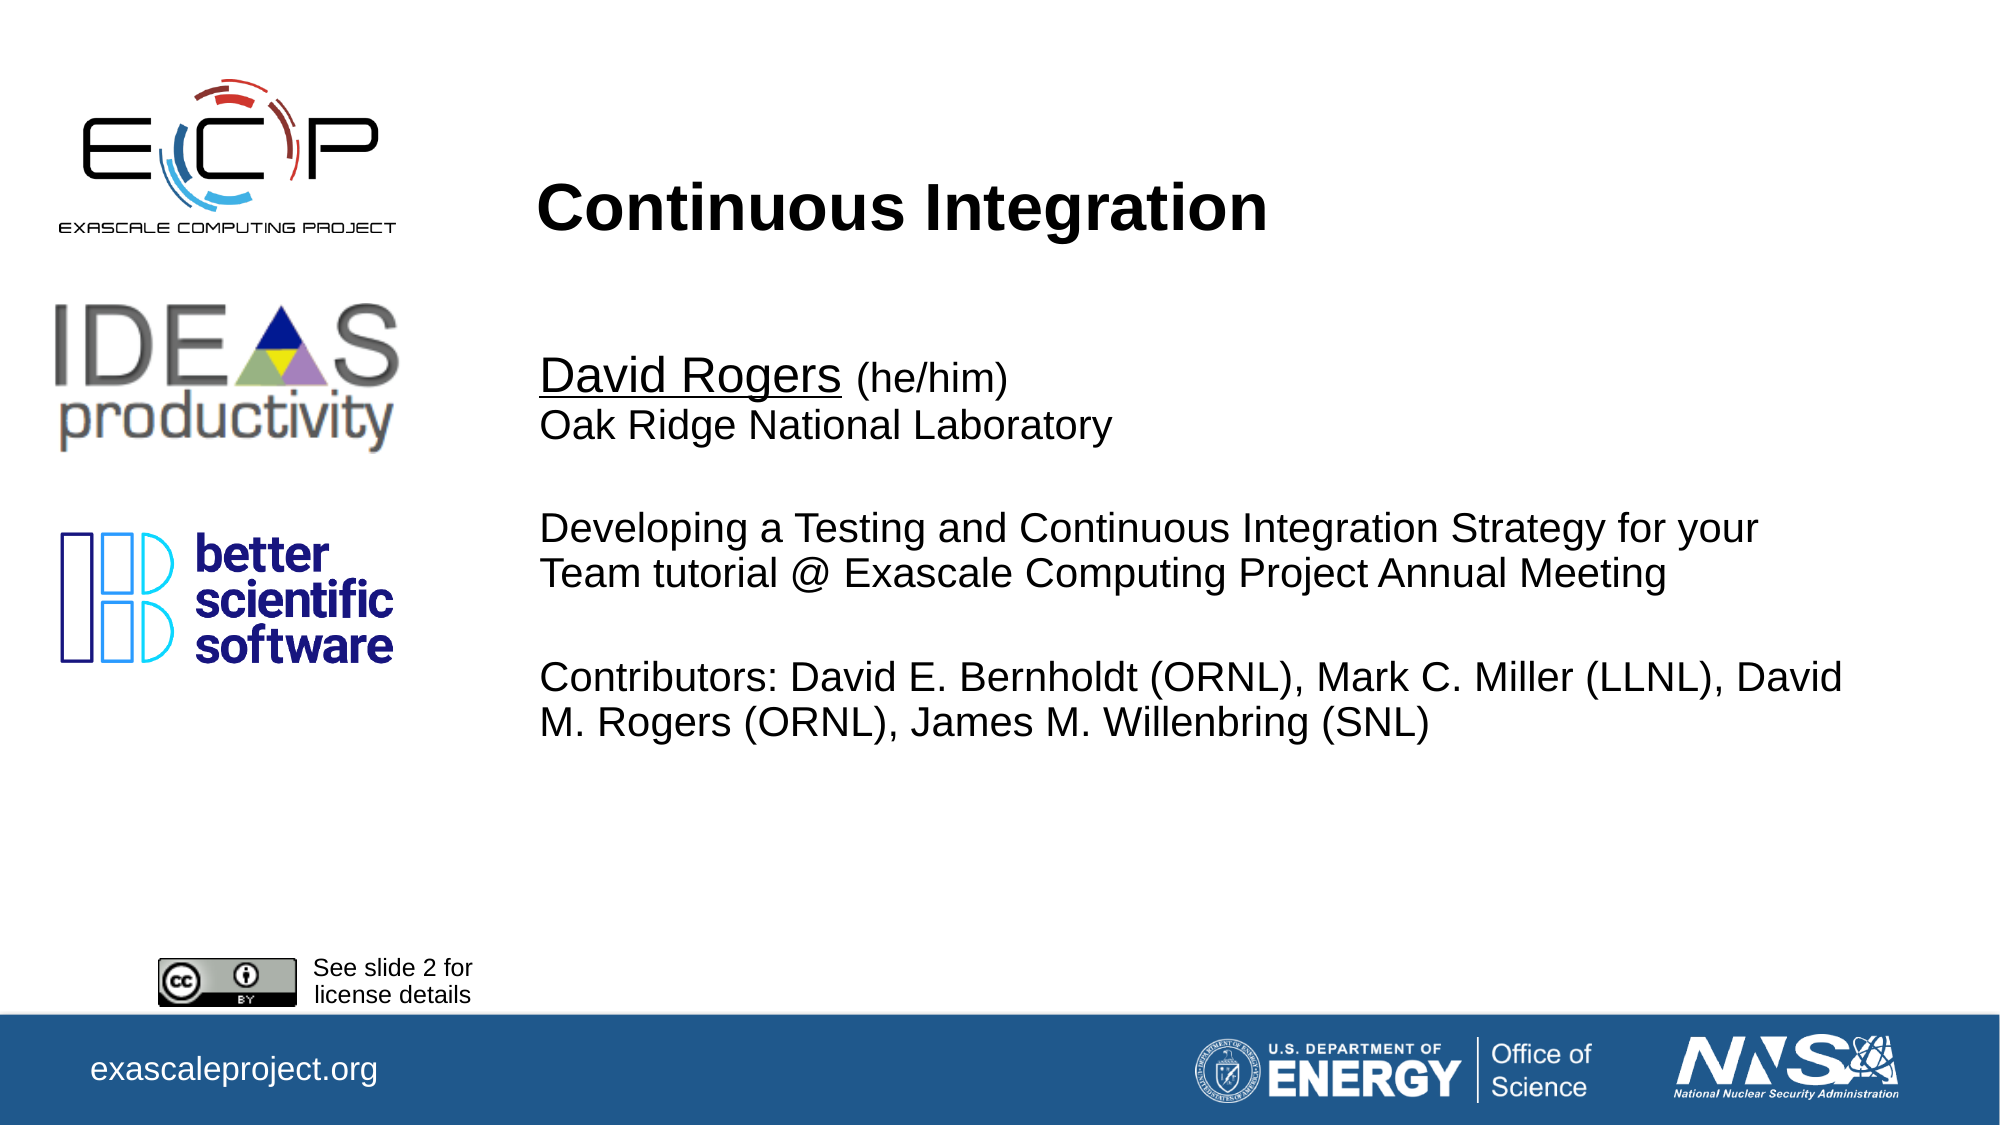

# Continuous Integration
David Rogers (he/him)
Oak Ridge National Laboratory
Developing a Testing and Continuous Integration Strategy for your Team tutorial @ Exascale Computing Project Annual Meeting
Contributors: David E. Bernholdt (ORNL), Mark C. Miller (LLNL), David M. Rogers (ORNL), James M. Willenbring (SNL)